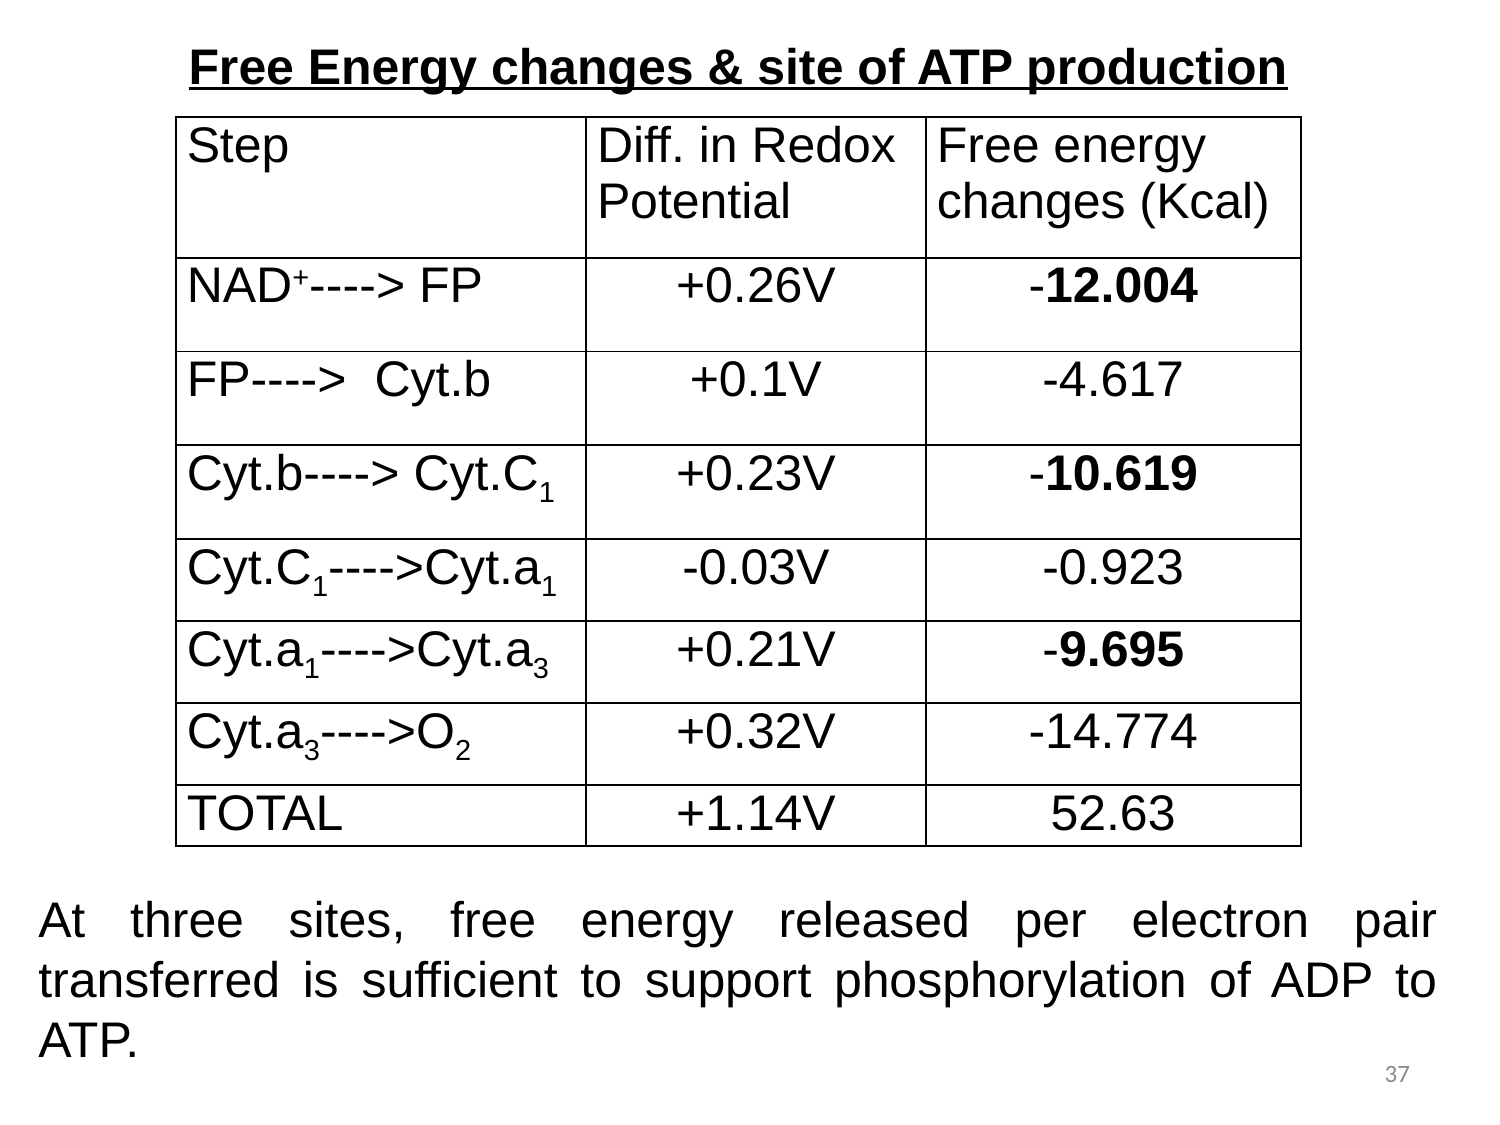

# Free Energy changes & site of ATP production
| Step | Diff. in Redox Potential | Free energy changes (Kcal) |
| --- | --- | --- |
| NAD+----> FP | +0.26V | -12.004 |
| FP----> Cyt.b | +0.1V | -4.617 |
| Cyt.b----> Cyt.C1 | +0.23V | -10.619 |
| Cyt.C1---->Cyt.a1 | -0.03V | -0.923 |
| Cyt.a1---->Cyt.a3 | +0.21V | -9.695 |
| Cyt.a3---->O2 | +0.32V | -14.774 |
| TOTAL | +1.14V | 52.63 |
At three sites, free energy released per electron pair transferred is sufficient to support phosphorylation of ADP to ATP.
37